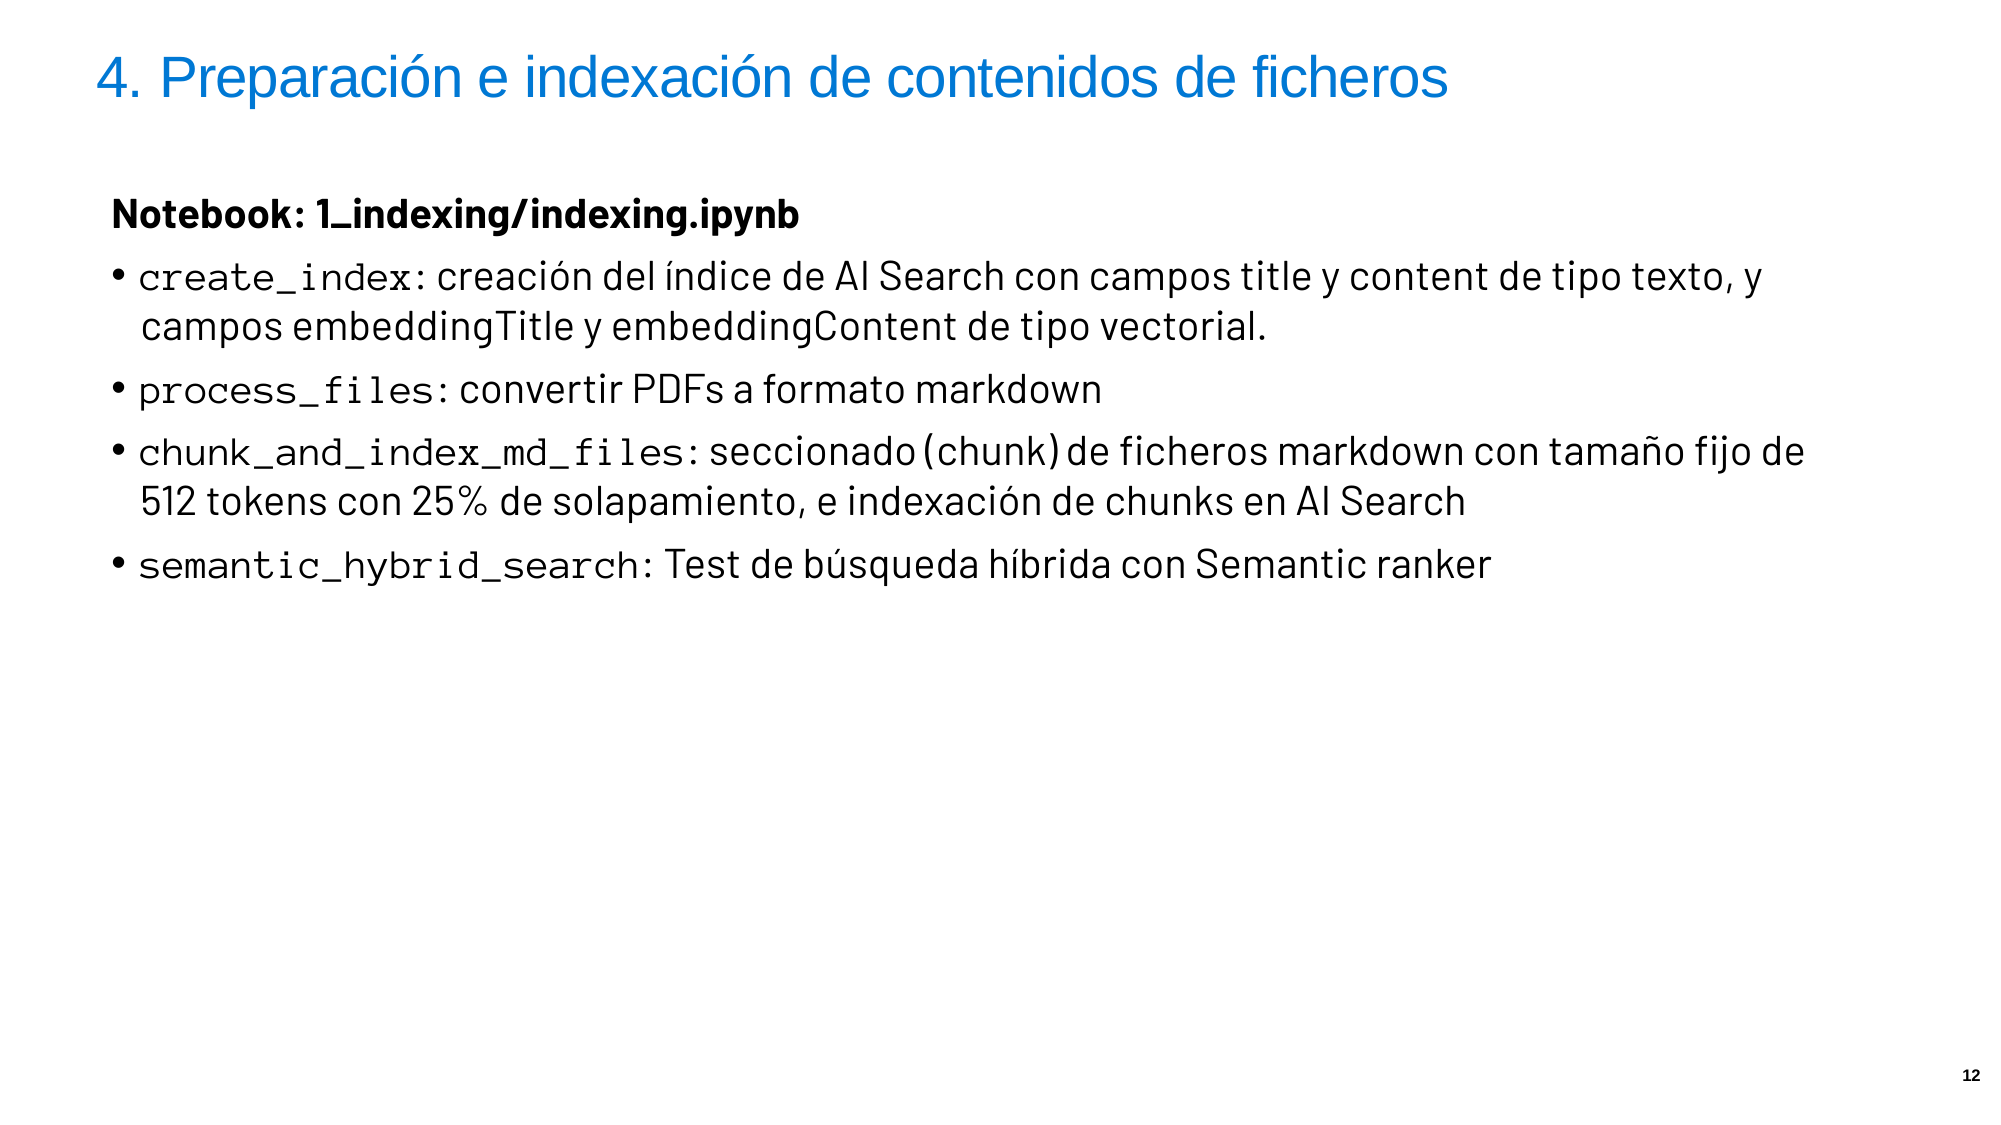

4. Preparación e indexación de contenidos de ficheros
Notebook: 1_indexing/indexing.ipynb
create_index: creación del índice de AI Search con campos title y content de tipo texto, y campos embeddingTitle y embeddingContent de tipo vectorial.
process_files: convertir PDFs a formato markdown
chunk_and_index_md_files: seccionado (chunk) de ficheros markdown con tamaño fijo de 512 tokens con 25% de solapamiento, e indexación de chunks en AI Search
semantic_hybrid_search: Test de búsqueda híbrida con Semantic ranker
12